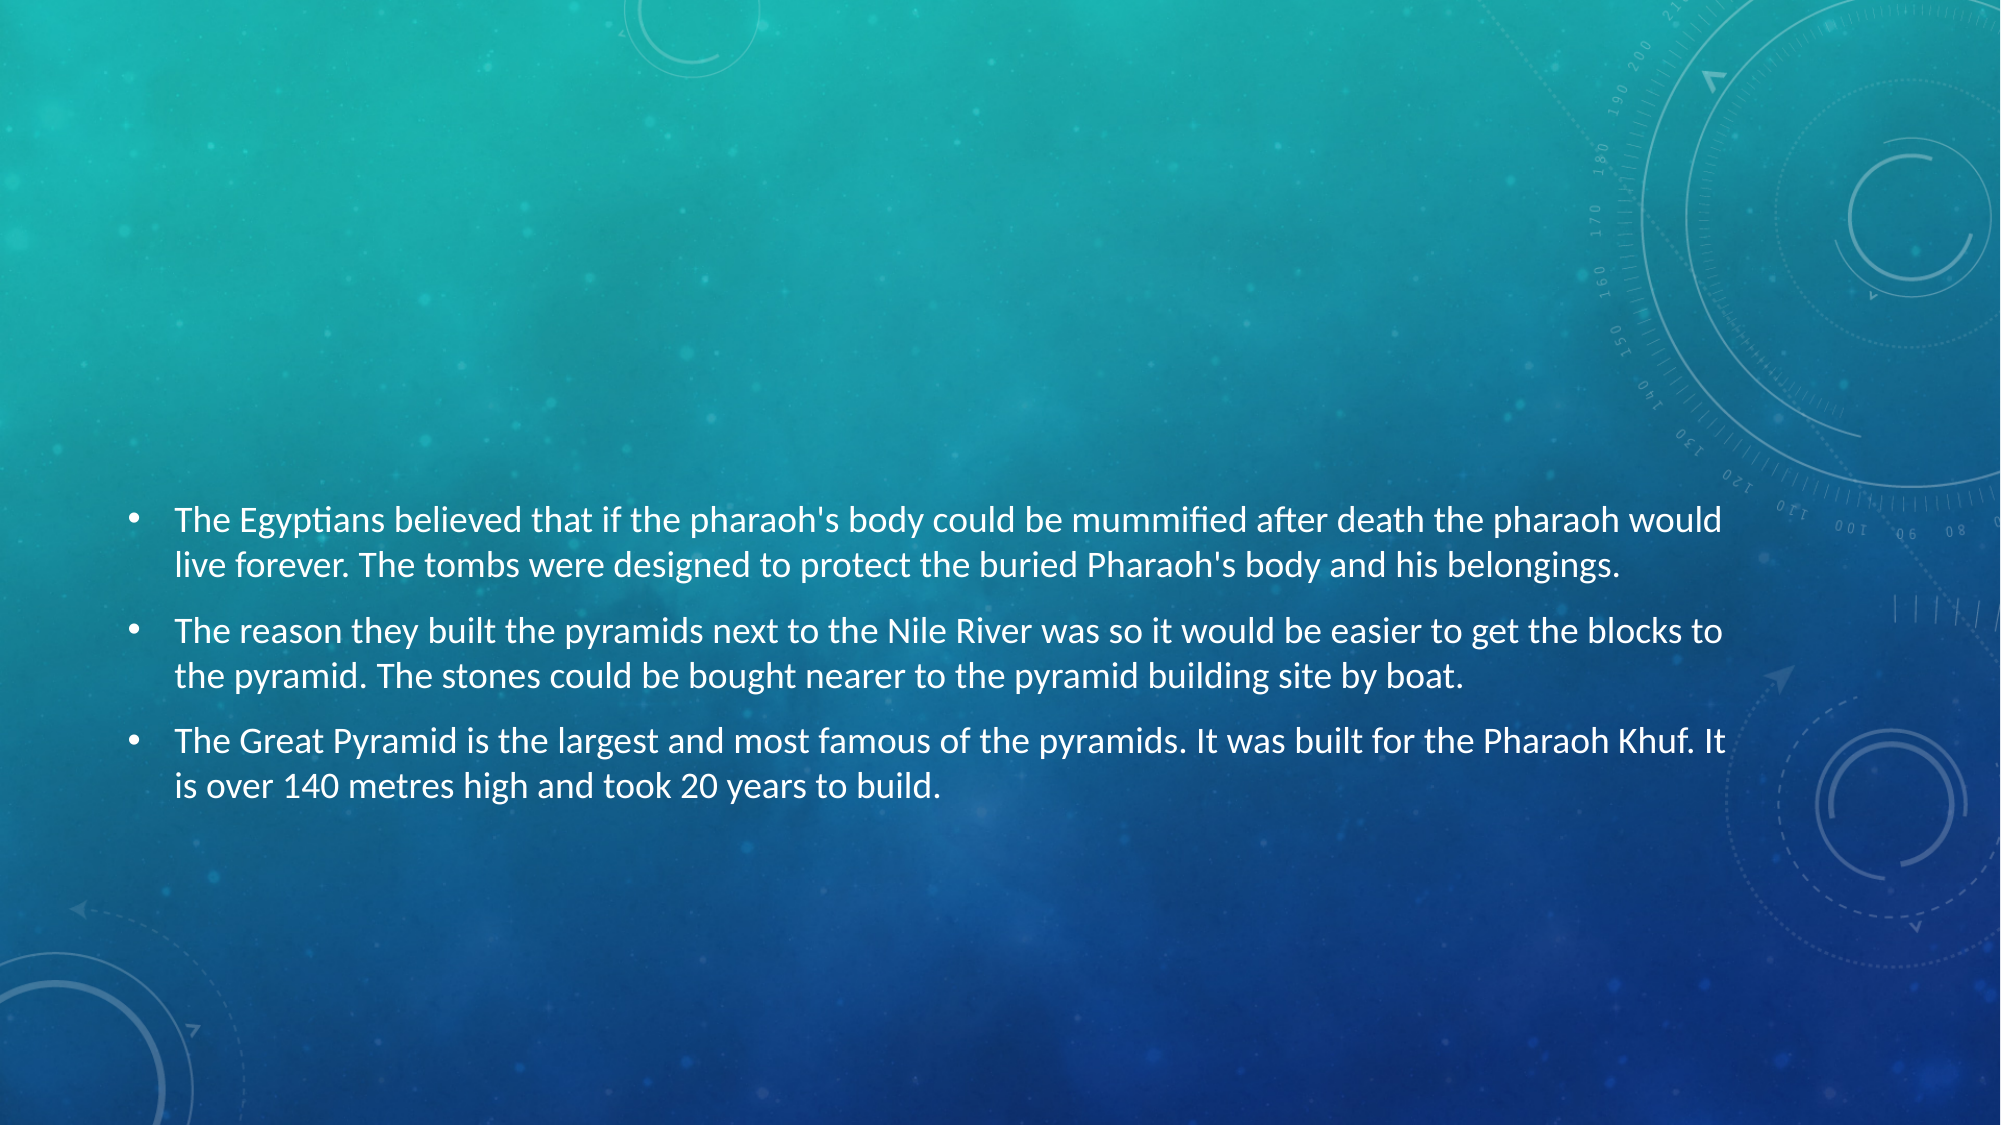

#
The Egyptians believed that if the pharaoh's body could be mummified after death the pharaoh would live forever. The tombs were designed to protect the buried Pharaoh's body and his belongings.
The reason they built the pyramids next to the Nile River was so it would be easier to get the blocks to the pyramid. The stones could be bought nearer to the pyramid building site by boat.
The Great Pyramid is the largest and most famous of the pyramids. It was built for the Pharaoh Khuf. It is over 140 metres high and took 20 years to build.